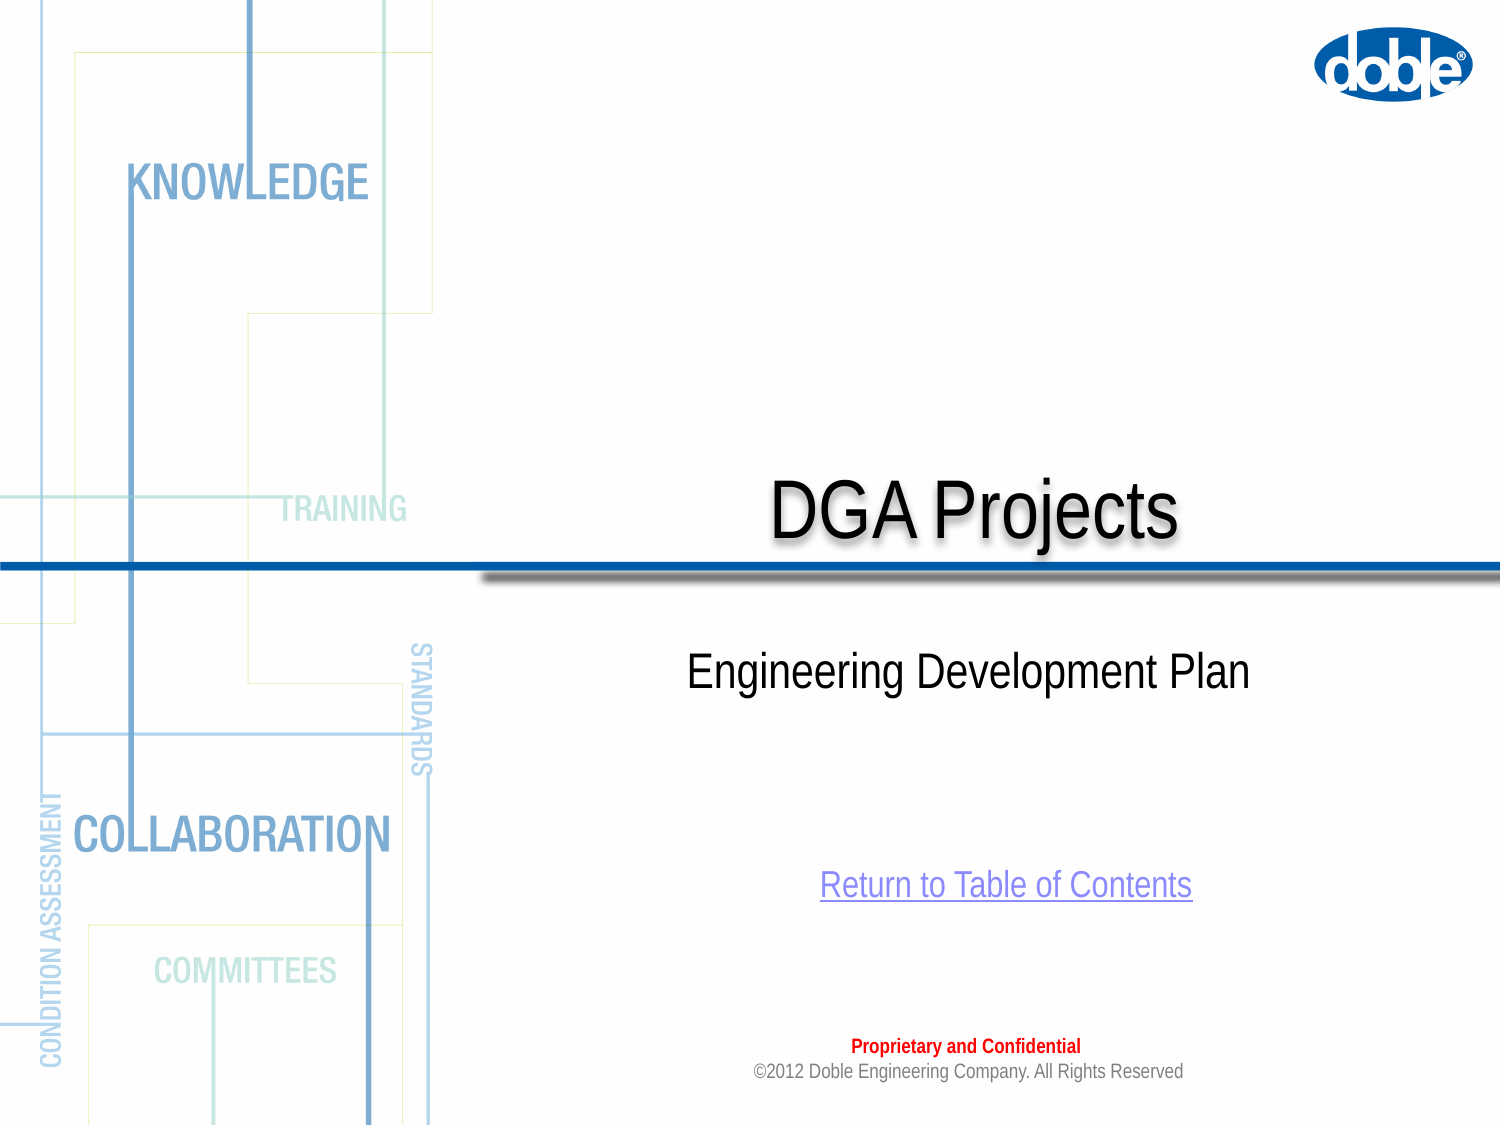

# DGA Projects
Engineering Development Plan

Return to Table of Contents